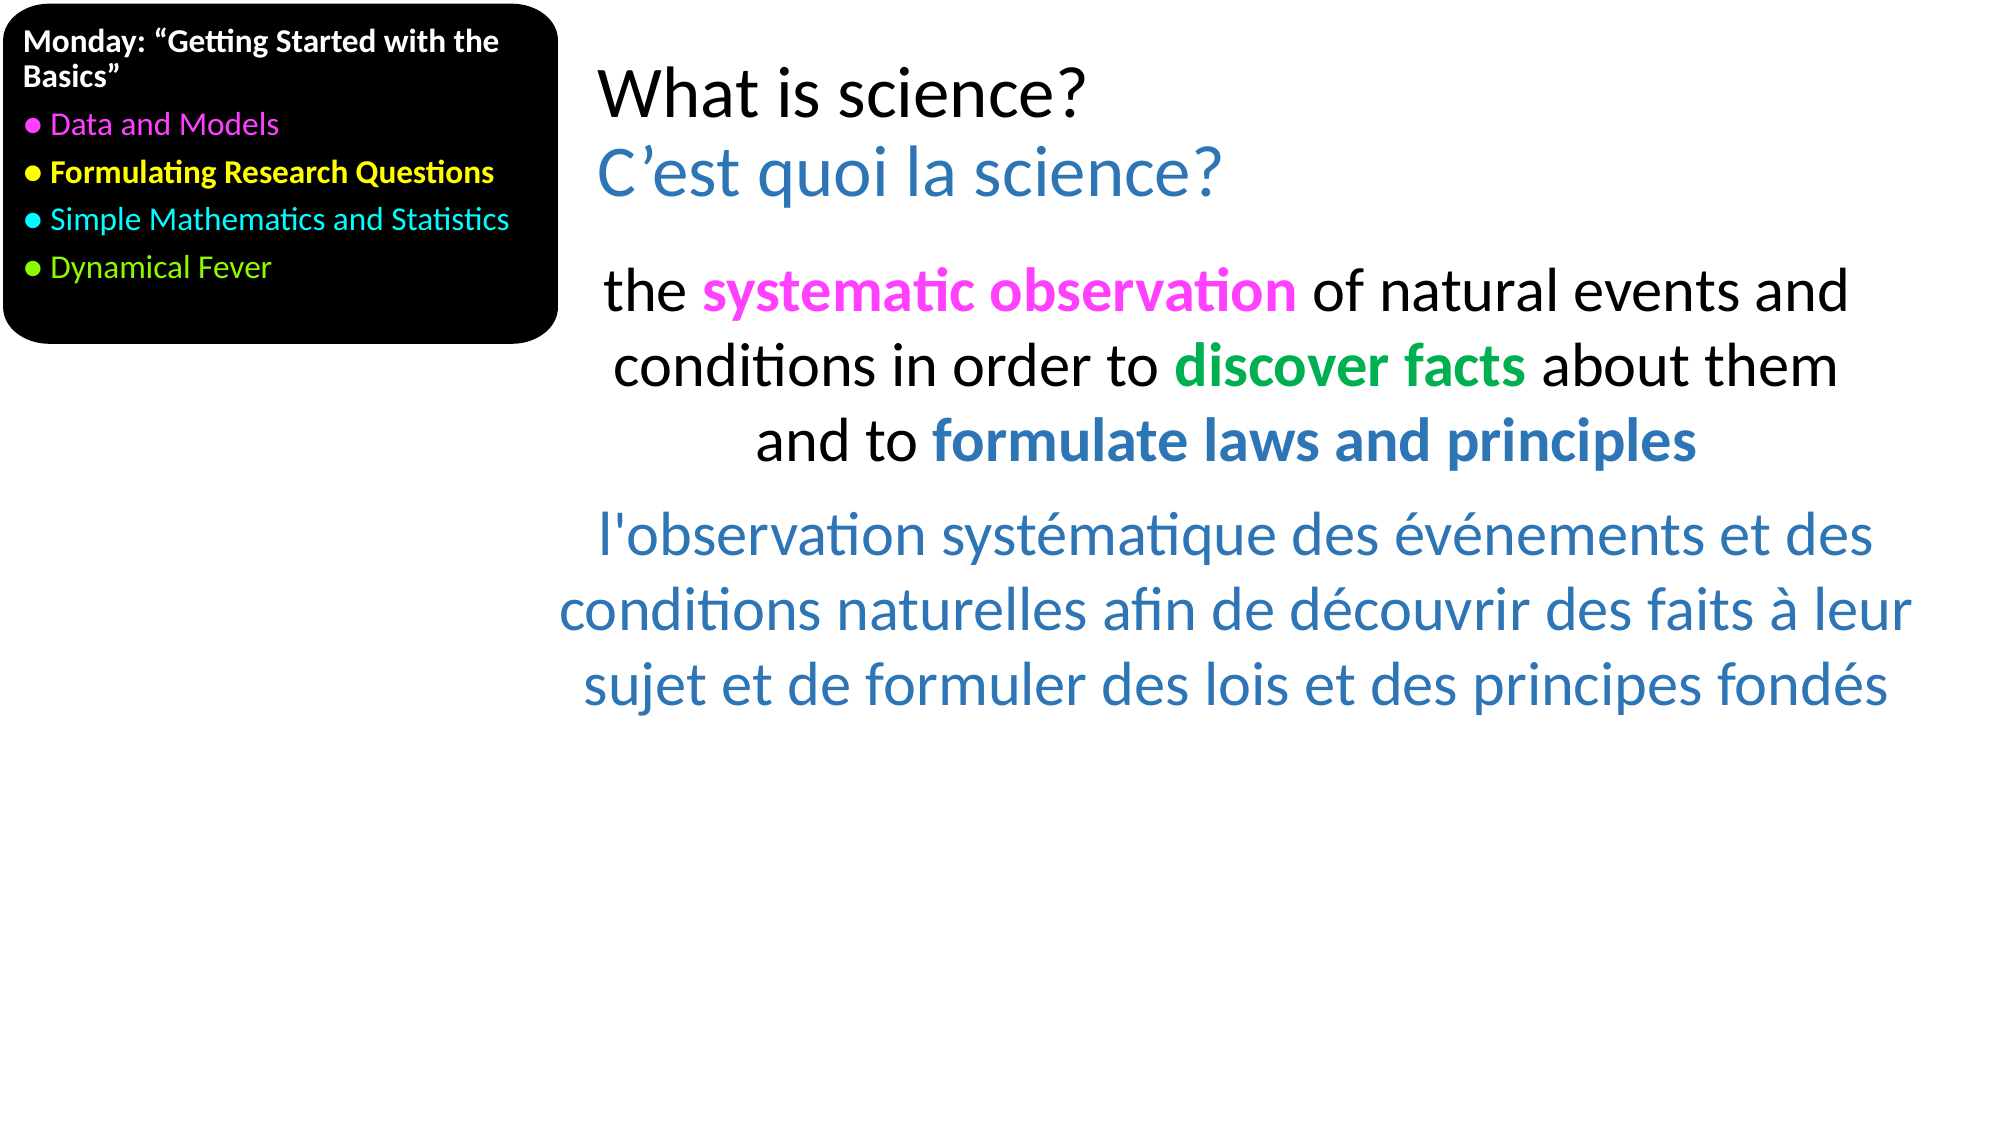

Monday: “Getting Started with the Basics”
● Data and Models
● Formulating Research Questions
● Simple Mathematics and Statistics
● Dynamical Fever

# What is science? C’est quoi la science?
the systematic observation of natural events and conditions in order to discover facts about them and to formulate laws and principles
l'observation systématique des événements et des conditions naturelles afin de découvrir des faits à leur sujet et de formuler des lois et des principes fondés